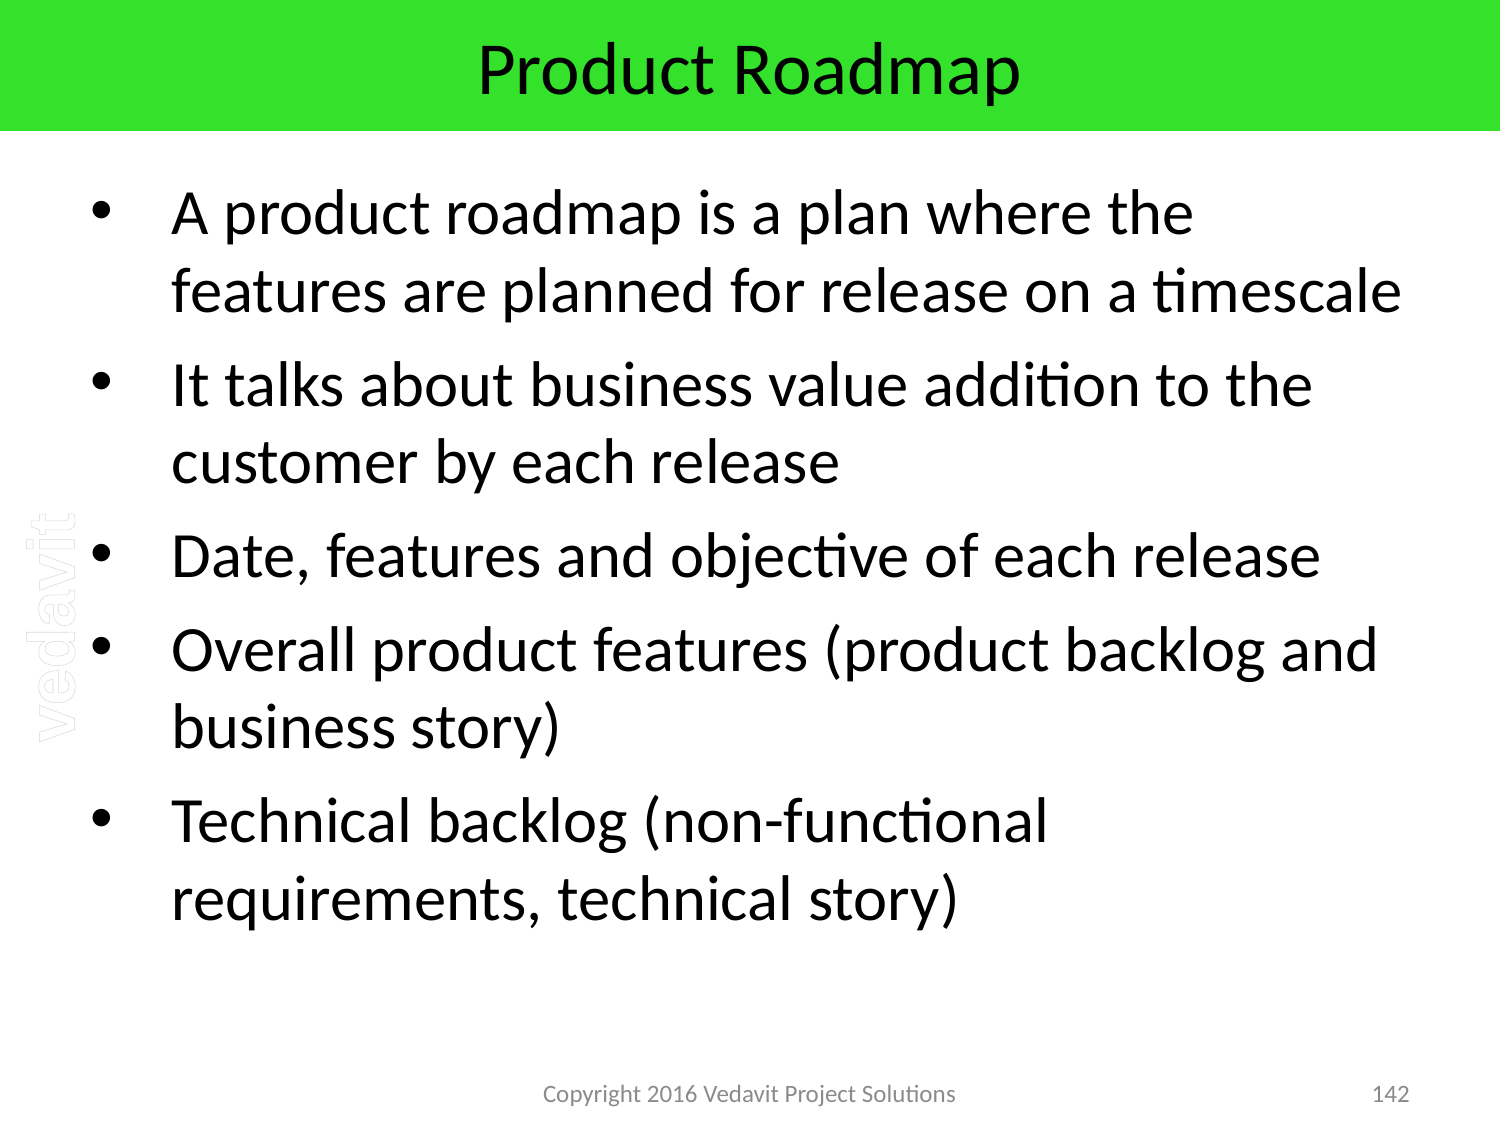

# Product Roadmap

A product roadmap is a plan where the features are planned for release on a timescale
It talks about business value addition to the customer by each release
Date, features and objective of each release
Overall product features (product backlog and business story)
Technical backlog (non-functional requirements, technical story)

Copyright 2016 Vedavit Project Solutions
142